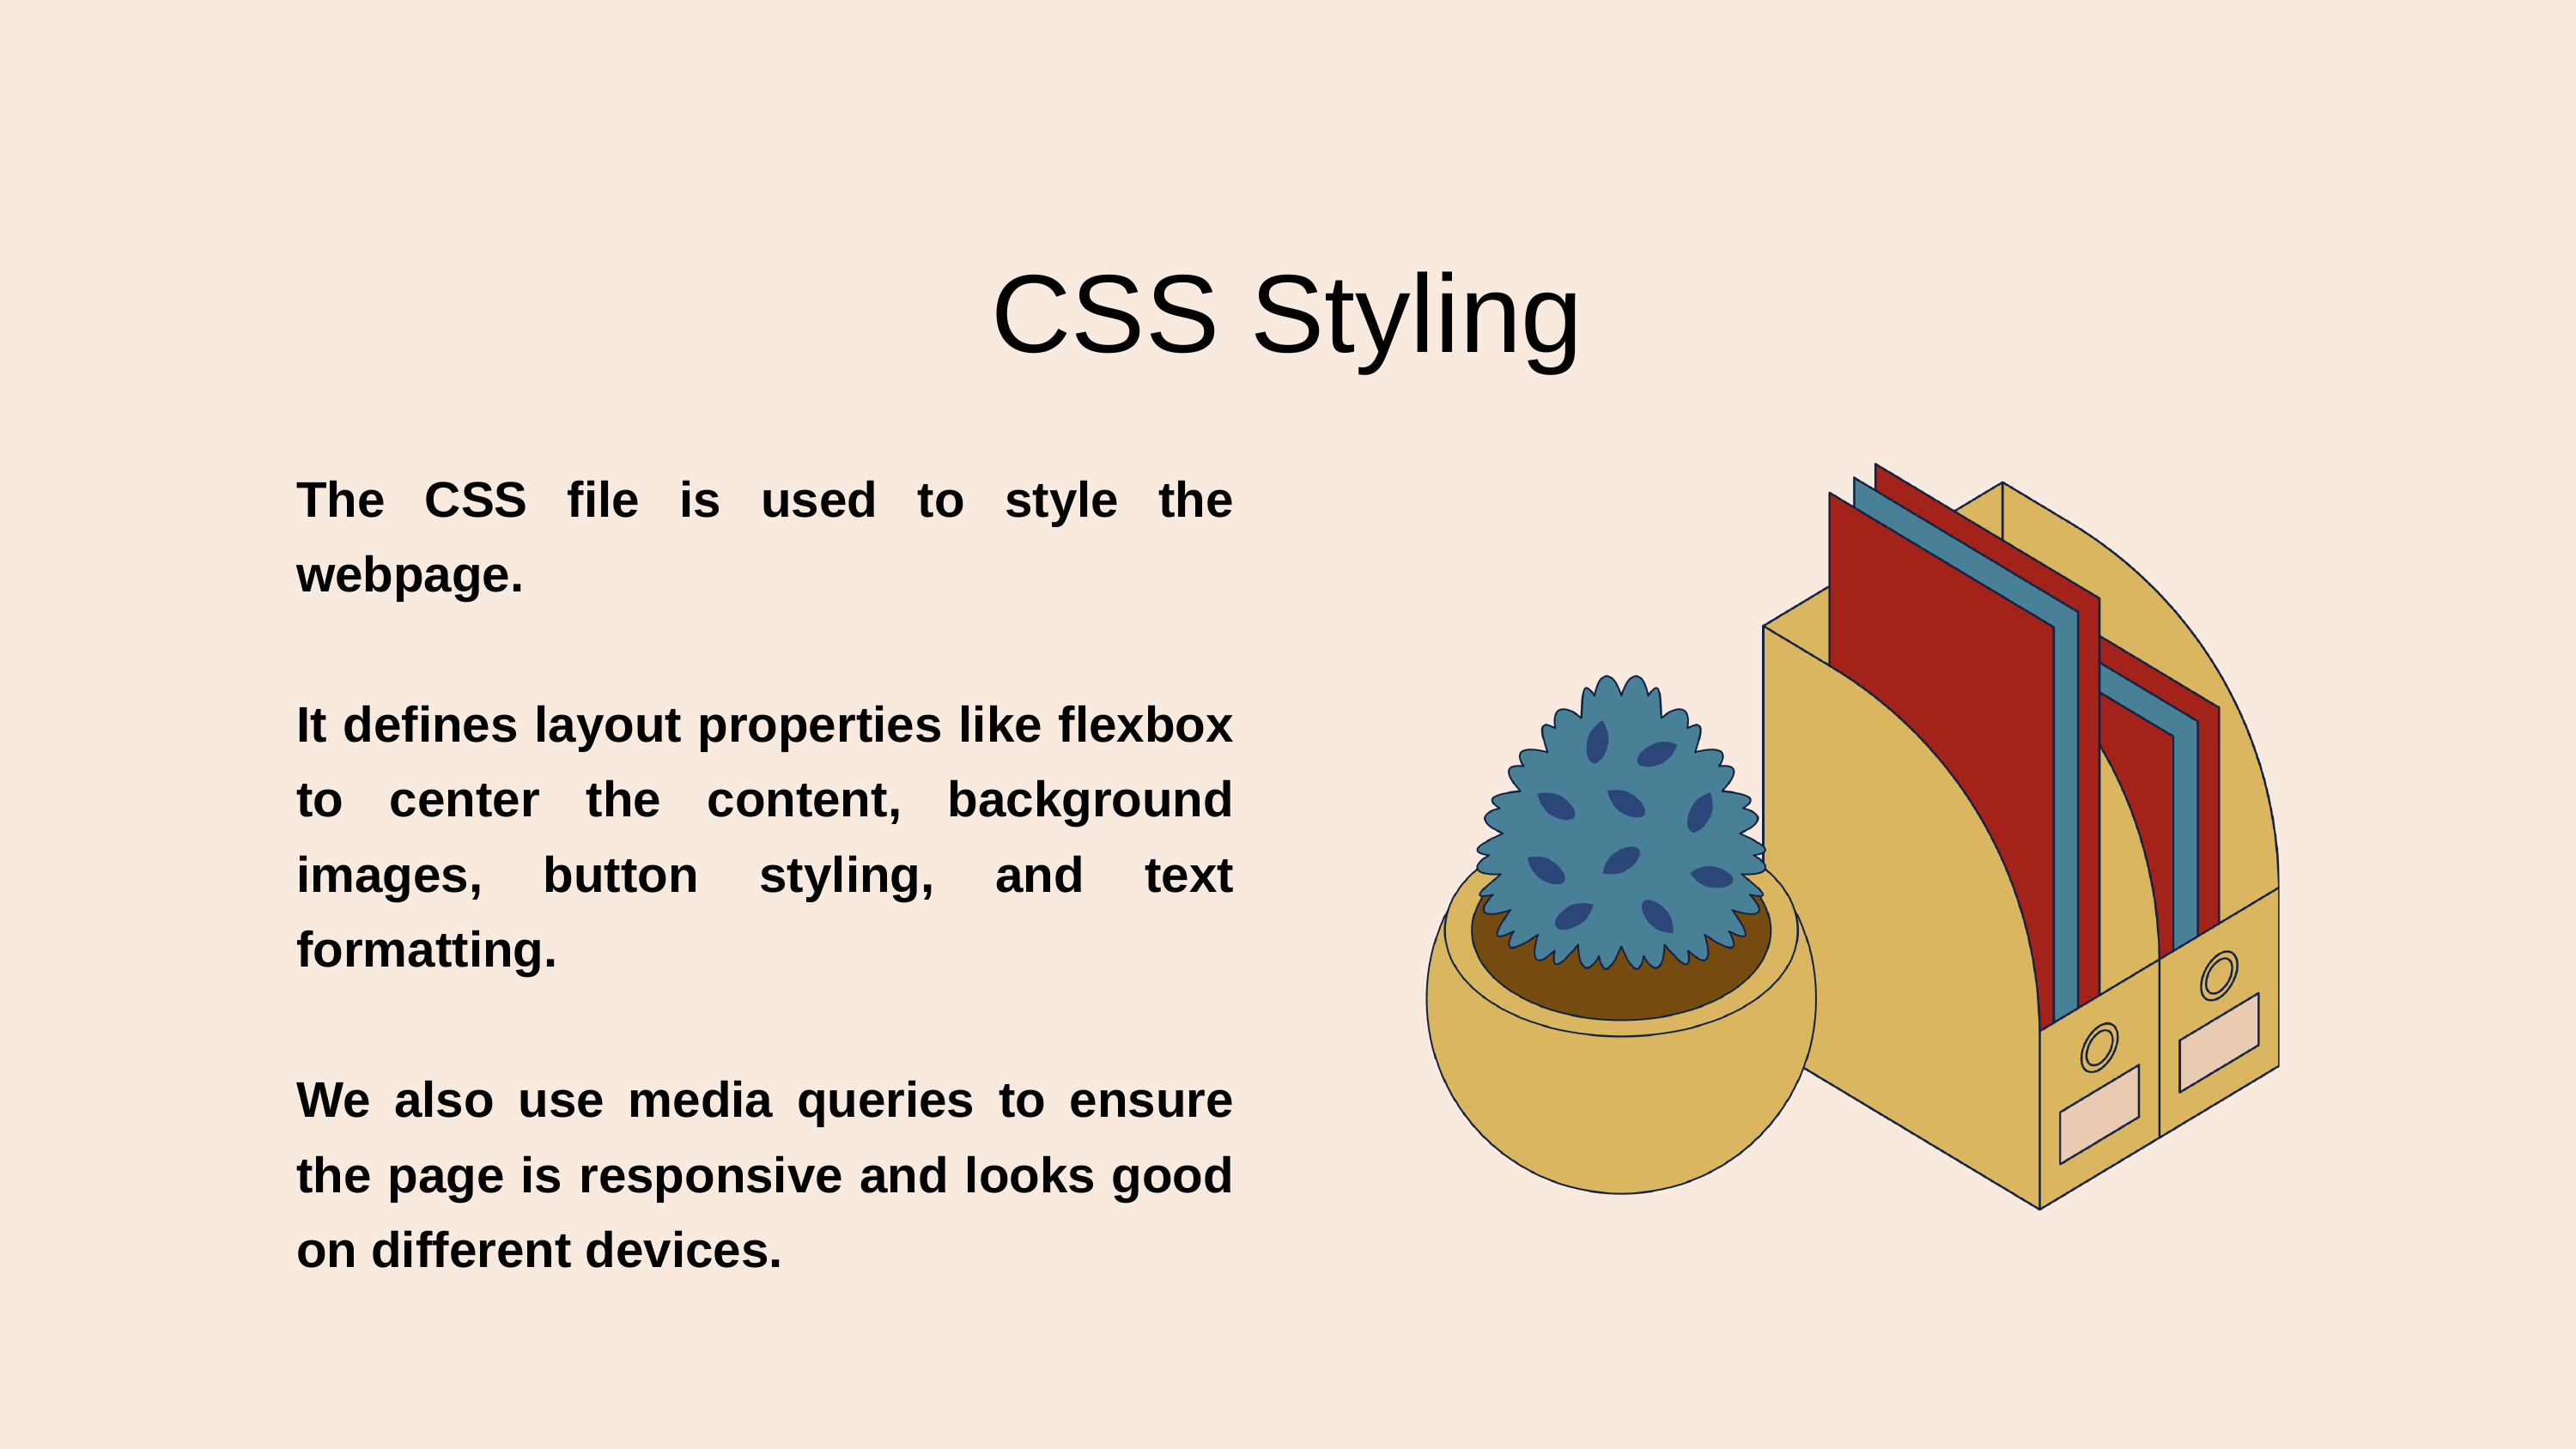

CSS Styling
The CSS file is used to style the webpage.

It defines layout properties like flexbox to center the content, background images, button styling, and text formatting.

We also use media queries to ensure the page is responsive and looks good on different devices.